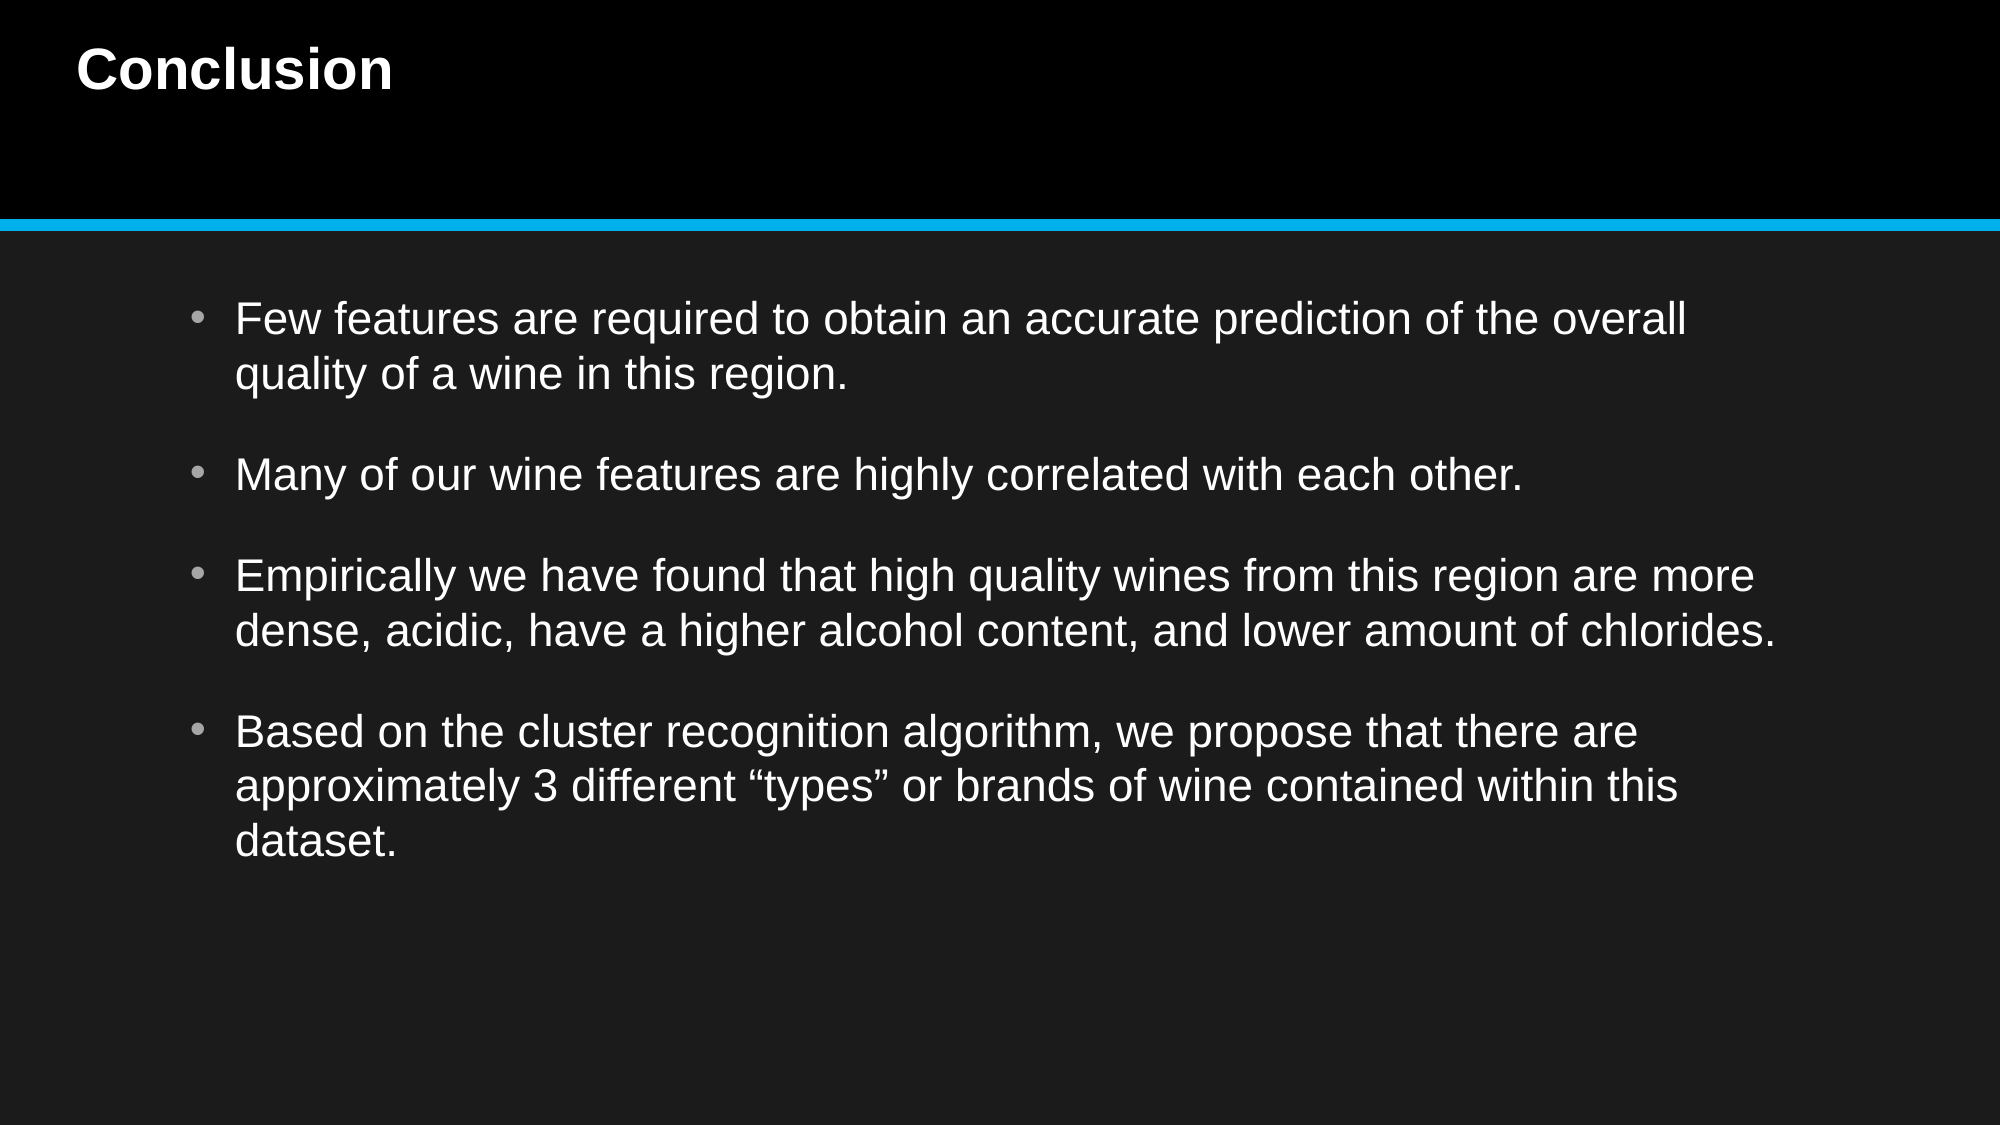

Conclusion
Few features are required to obtain an accurate prediction of the overall quality of a wine in this region.
Many of our wine features are highly correlated with each other.
Empirically we have found that high quality wines from this region are more dense, acidic, have a higher alcohol content, and lower amount of chlorides.
Based on the cluster recognition algorithm, we propose that there are approximately 3 different “types” or brands of wine contained within this dataset.